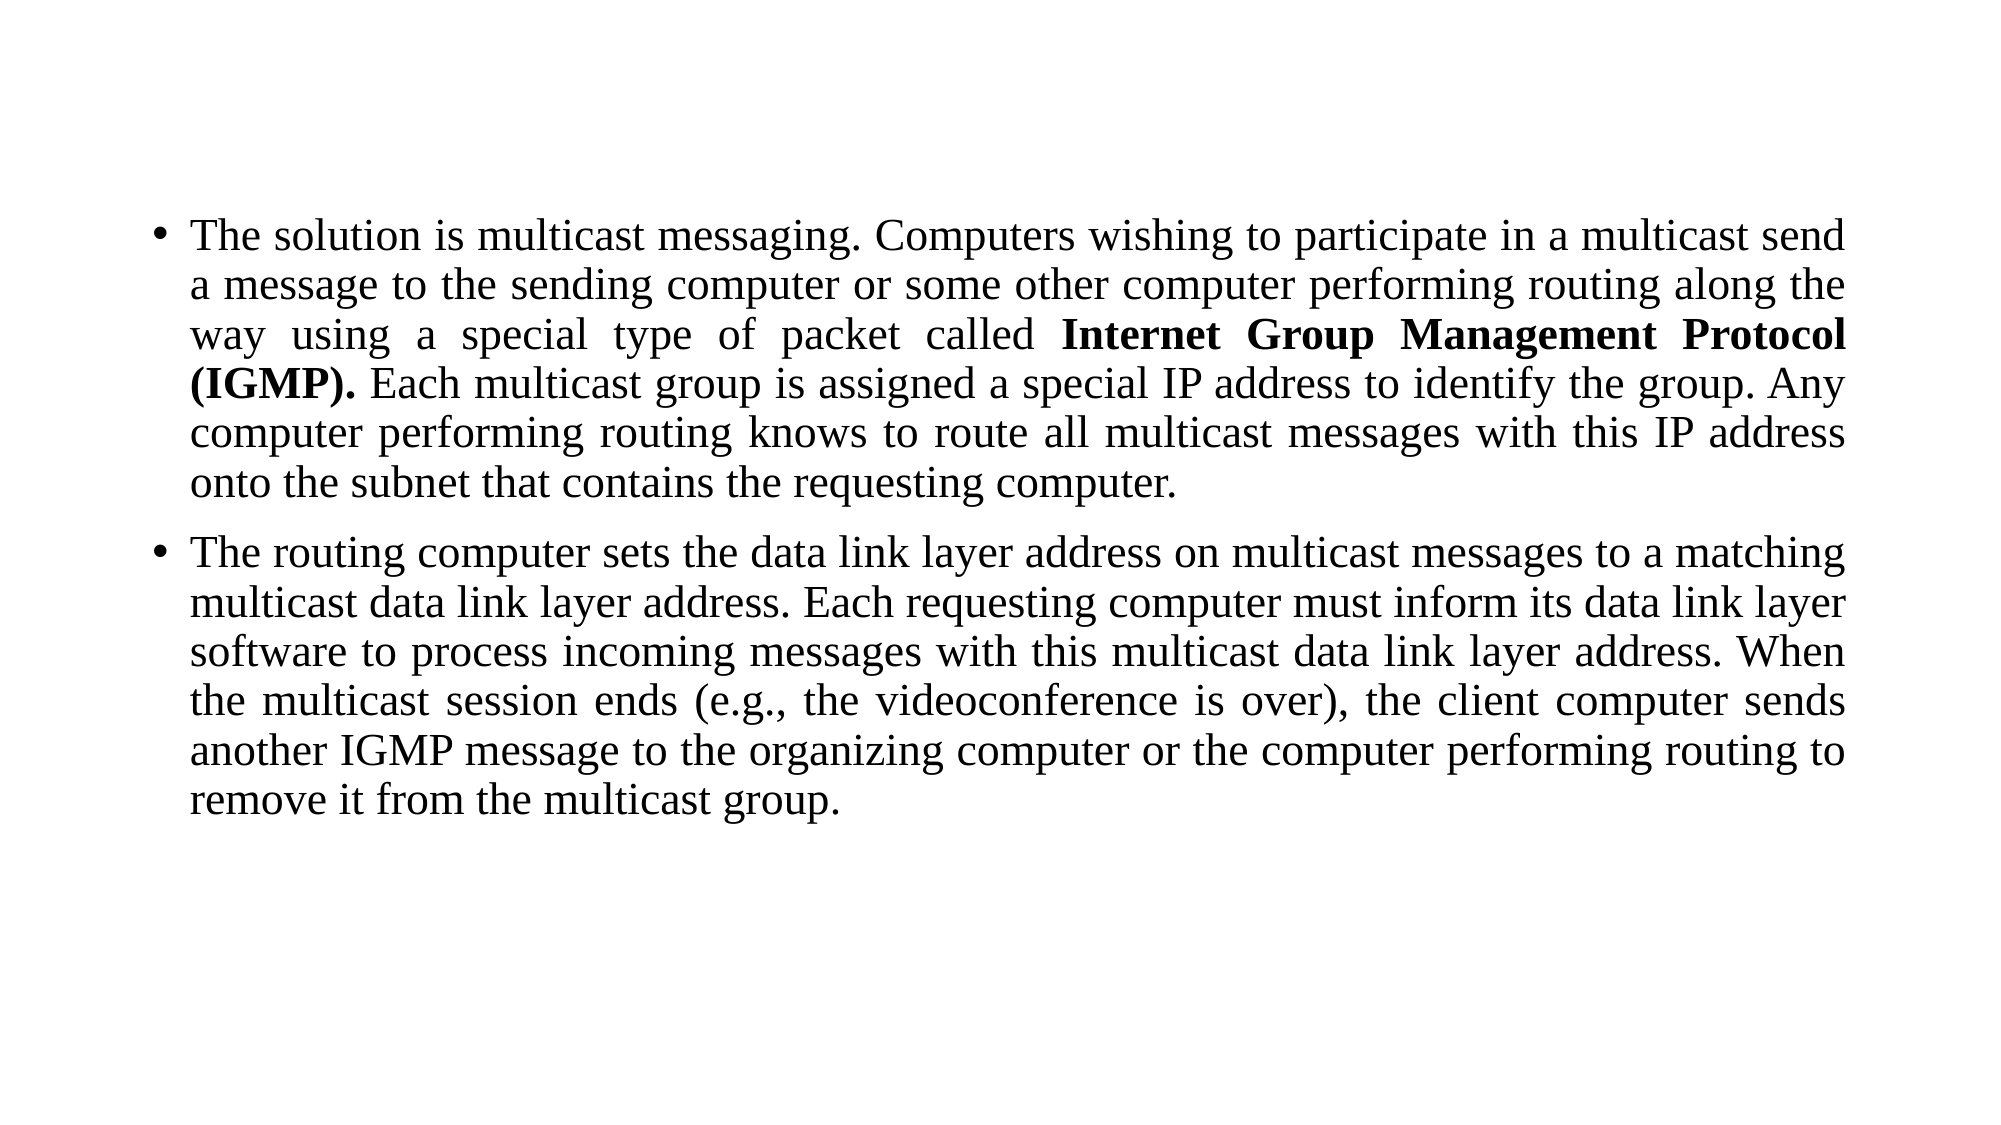

#
The solution is multicast messaging. Computers wishing to participate in a multicast send a message to the sending computer or some other computer performing routing along the way using a special type of packet called Internet Group Management Protocol (IGMP). Each multicast group is assigned a special IP address to identify the group. Any computer performing routing knows to route all multicast messages with this IP address onto the subnet that contains the requesting computer.
The routing computer sets the data link layer address on multicast messages to a matching multicast data link layer address. Each requesting computer must inform its data link layer software to process incoming messages with this multicast data link layer address. When the multicast session ends (e.g., the videoconference is over), the client computer sends another IGMP message to the organizing computer or the computer performing routing to remove it from the multicast group.